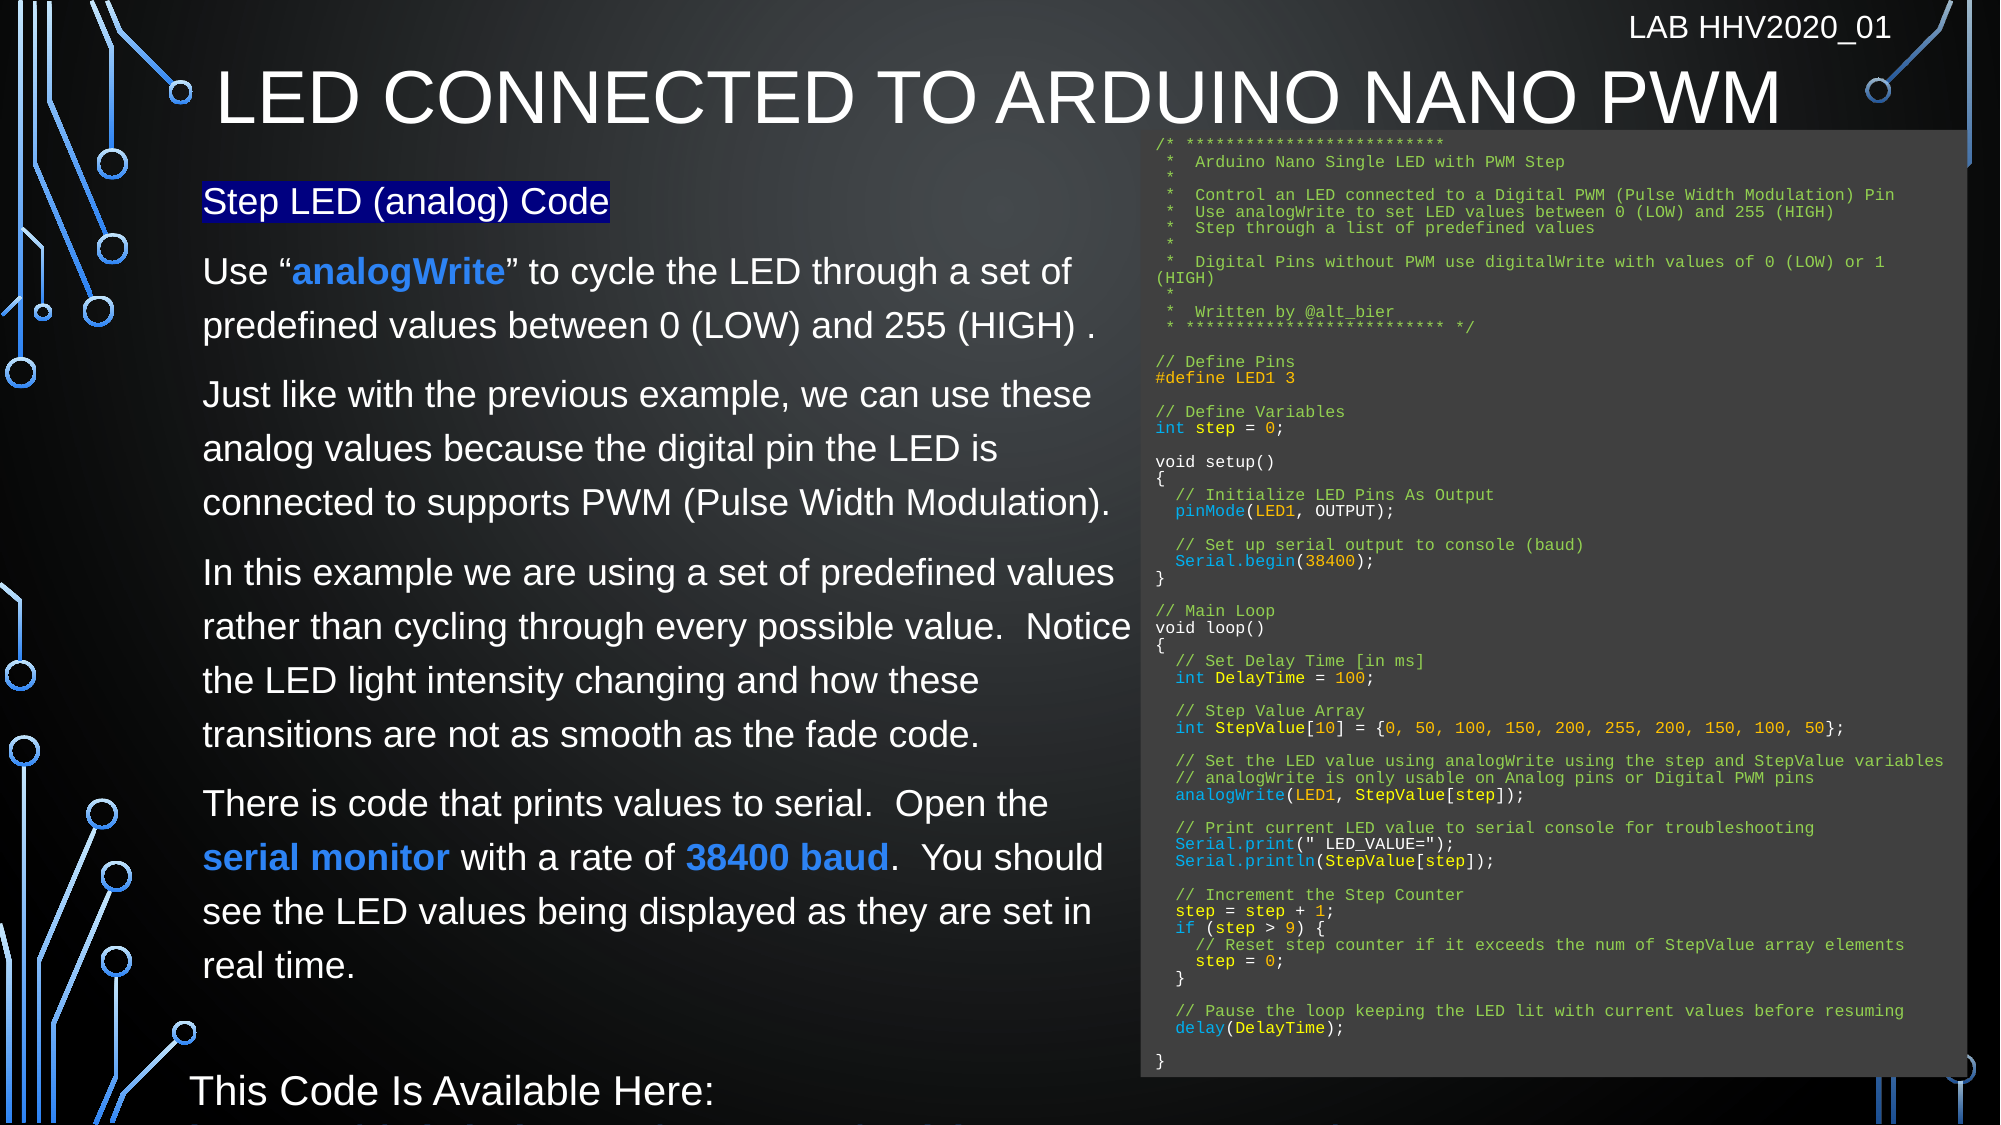

LAB HHV2020_01
# LED connected to Arduino Nano PWM
/* **************************
 *  Arduino Nano Single LED with PWM Step
 *
 *  Control an LED connected to a Digital PWM (Pulse Width Modulation) Pin
 *  Use analogWrite to set LED values between 0 (LOW) and 255 (HIGH)
 *  Step through a list of predefined values
 *
 *  Digital Pins without PWM use digitalWrite with values of 0 (LOW) or 1 (HIGH)
 *
 *  Written by @alt_bier
 * ************************** */

// Define Pins
#define LED1 3

// Define Variables
int step = 0;

void setup()
{
  // Initialize LED Pins As Output
  pinMode(LED1, OUTPUT);

  // Set up serial output to console (baud)
  Serial.begin(38400);
}

// Main Loop
void loop()
{
  // Set Delay Time [in ms]
  int DelayTime = 100;

  // Step Value Array
  int StepValue[10] = {0, 50, 100, 150, 200, 255, 200, 150, 100, 50};

  // Set the LED value using analogWrite using the step and StepValue variables
  // analogWrite is only usable on Analog pins or Digital PWM pins
  analogWrite(LED1, StepValue[step]);

  // Print current LED value to serial console for troubleshooting
  Serial.print(" LED_VALUE=");
  Serial.println(StepValue[step]);

  // Increment the Step Counter
  step = step + 1;
  if (step > 9) {
    // Reset step counter if it exceeds the num of StepValue array elements
    step = 0;
  }

  // Pause the loop keeping the LED lit with current values before resuming
  delay(DelayTime);

}
Step LED (analog) Code
Use “analogWrite” to cycle the LED through a set of predefined values between 0 (LOW) and 255 (HIGH) .
Just like with the previous example, we can use these analog values because the digital pin the LED is connected to supports PWM (Pulse Width Modulation).
In this example we are using a set of predefined values rather than cycling through every possible value.  Notice the LED light intensity changing and how these transitions are not as smooth as the fade code.
There is code that prints values to serial.  Open the serial monitor with a rate of 38400 baud.  You should see the LED values being displayed as they are set in real time.
This Code Is Available Here:   https://github.com/gowenrw/BSidesDFW_2020_HHV/